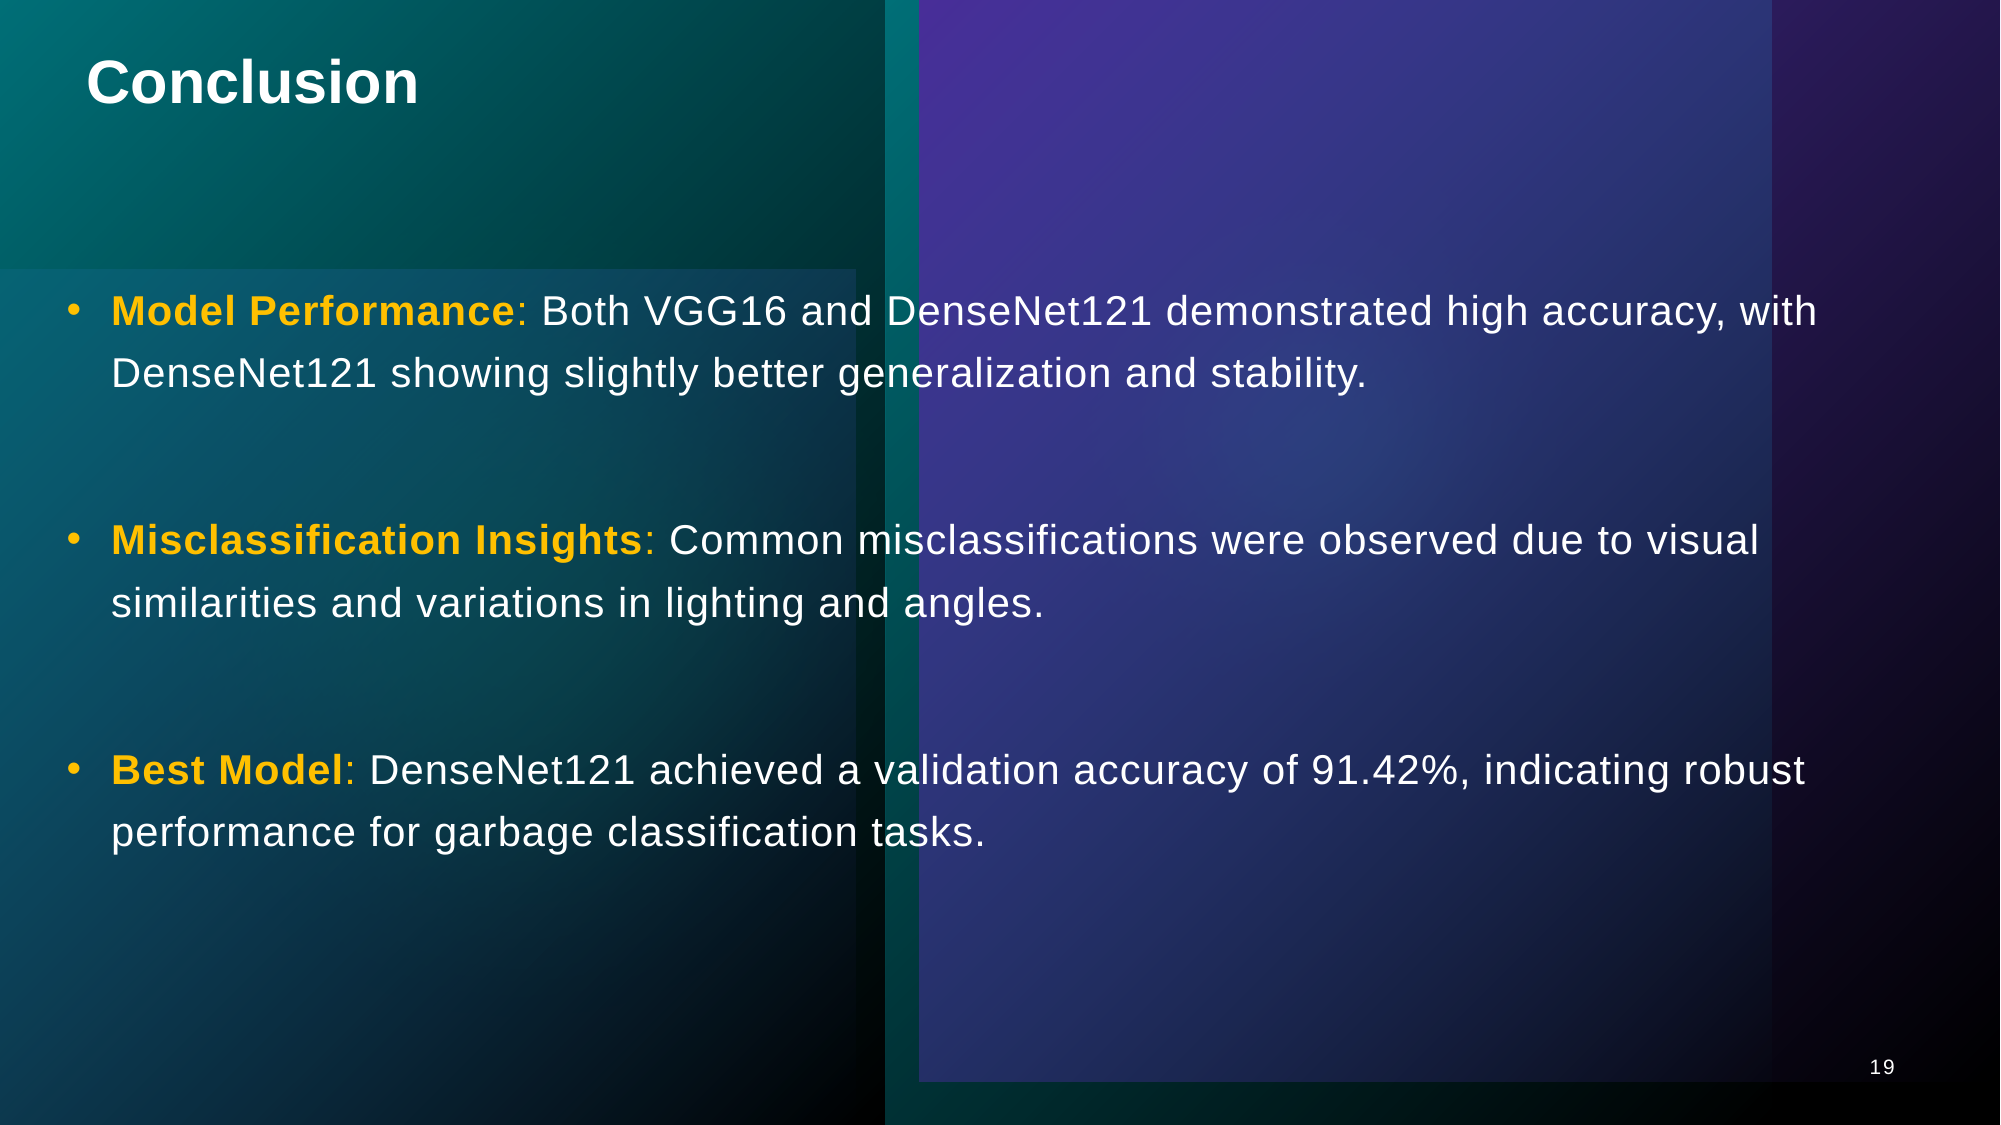

# Conclusion

Model Performance: Both VGG16 and DenseNet121 demonstrated high accuracy, with DenseNet121 showing slightly better generalization and stability.

Misclassification Insights: Common misclassifications were observed due to visual similarities and variations in lighting and angles.

Best Model: DenseNet121 achieved a validation accuracy of 91.42%, indicating robust performance for garbage classification tasks.

19